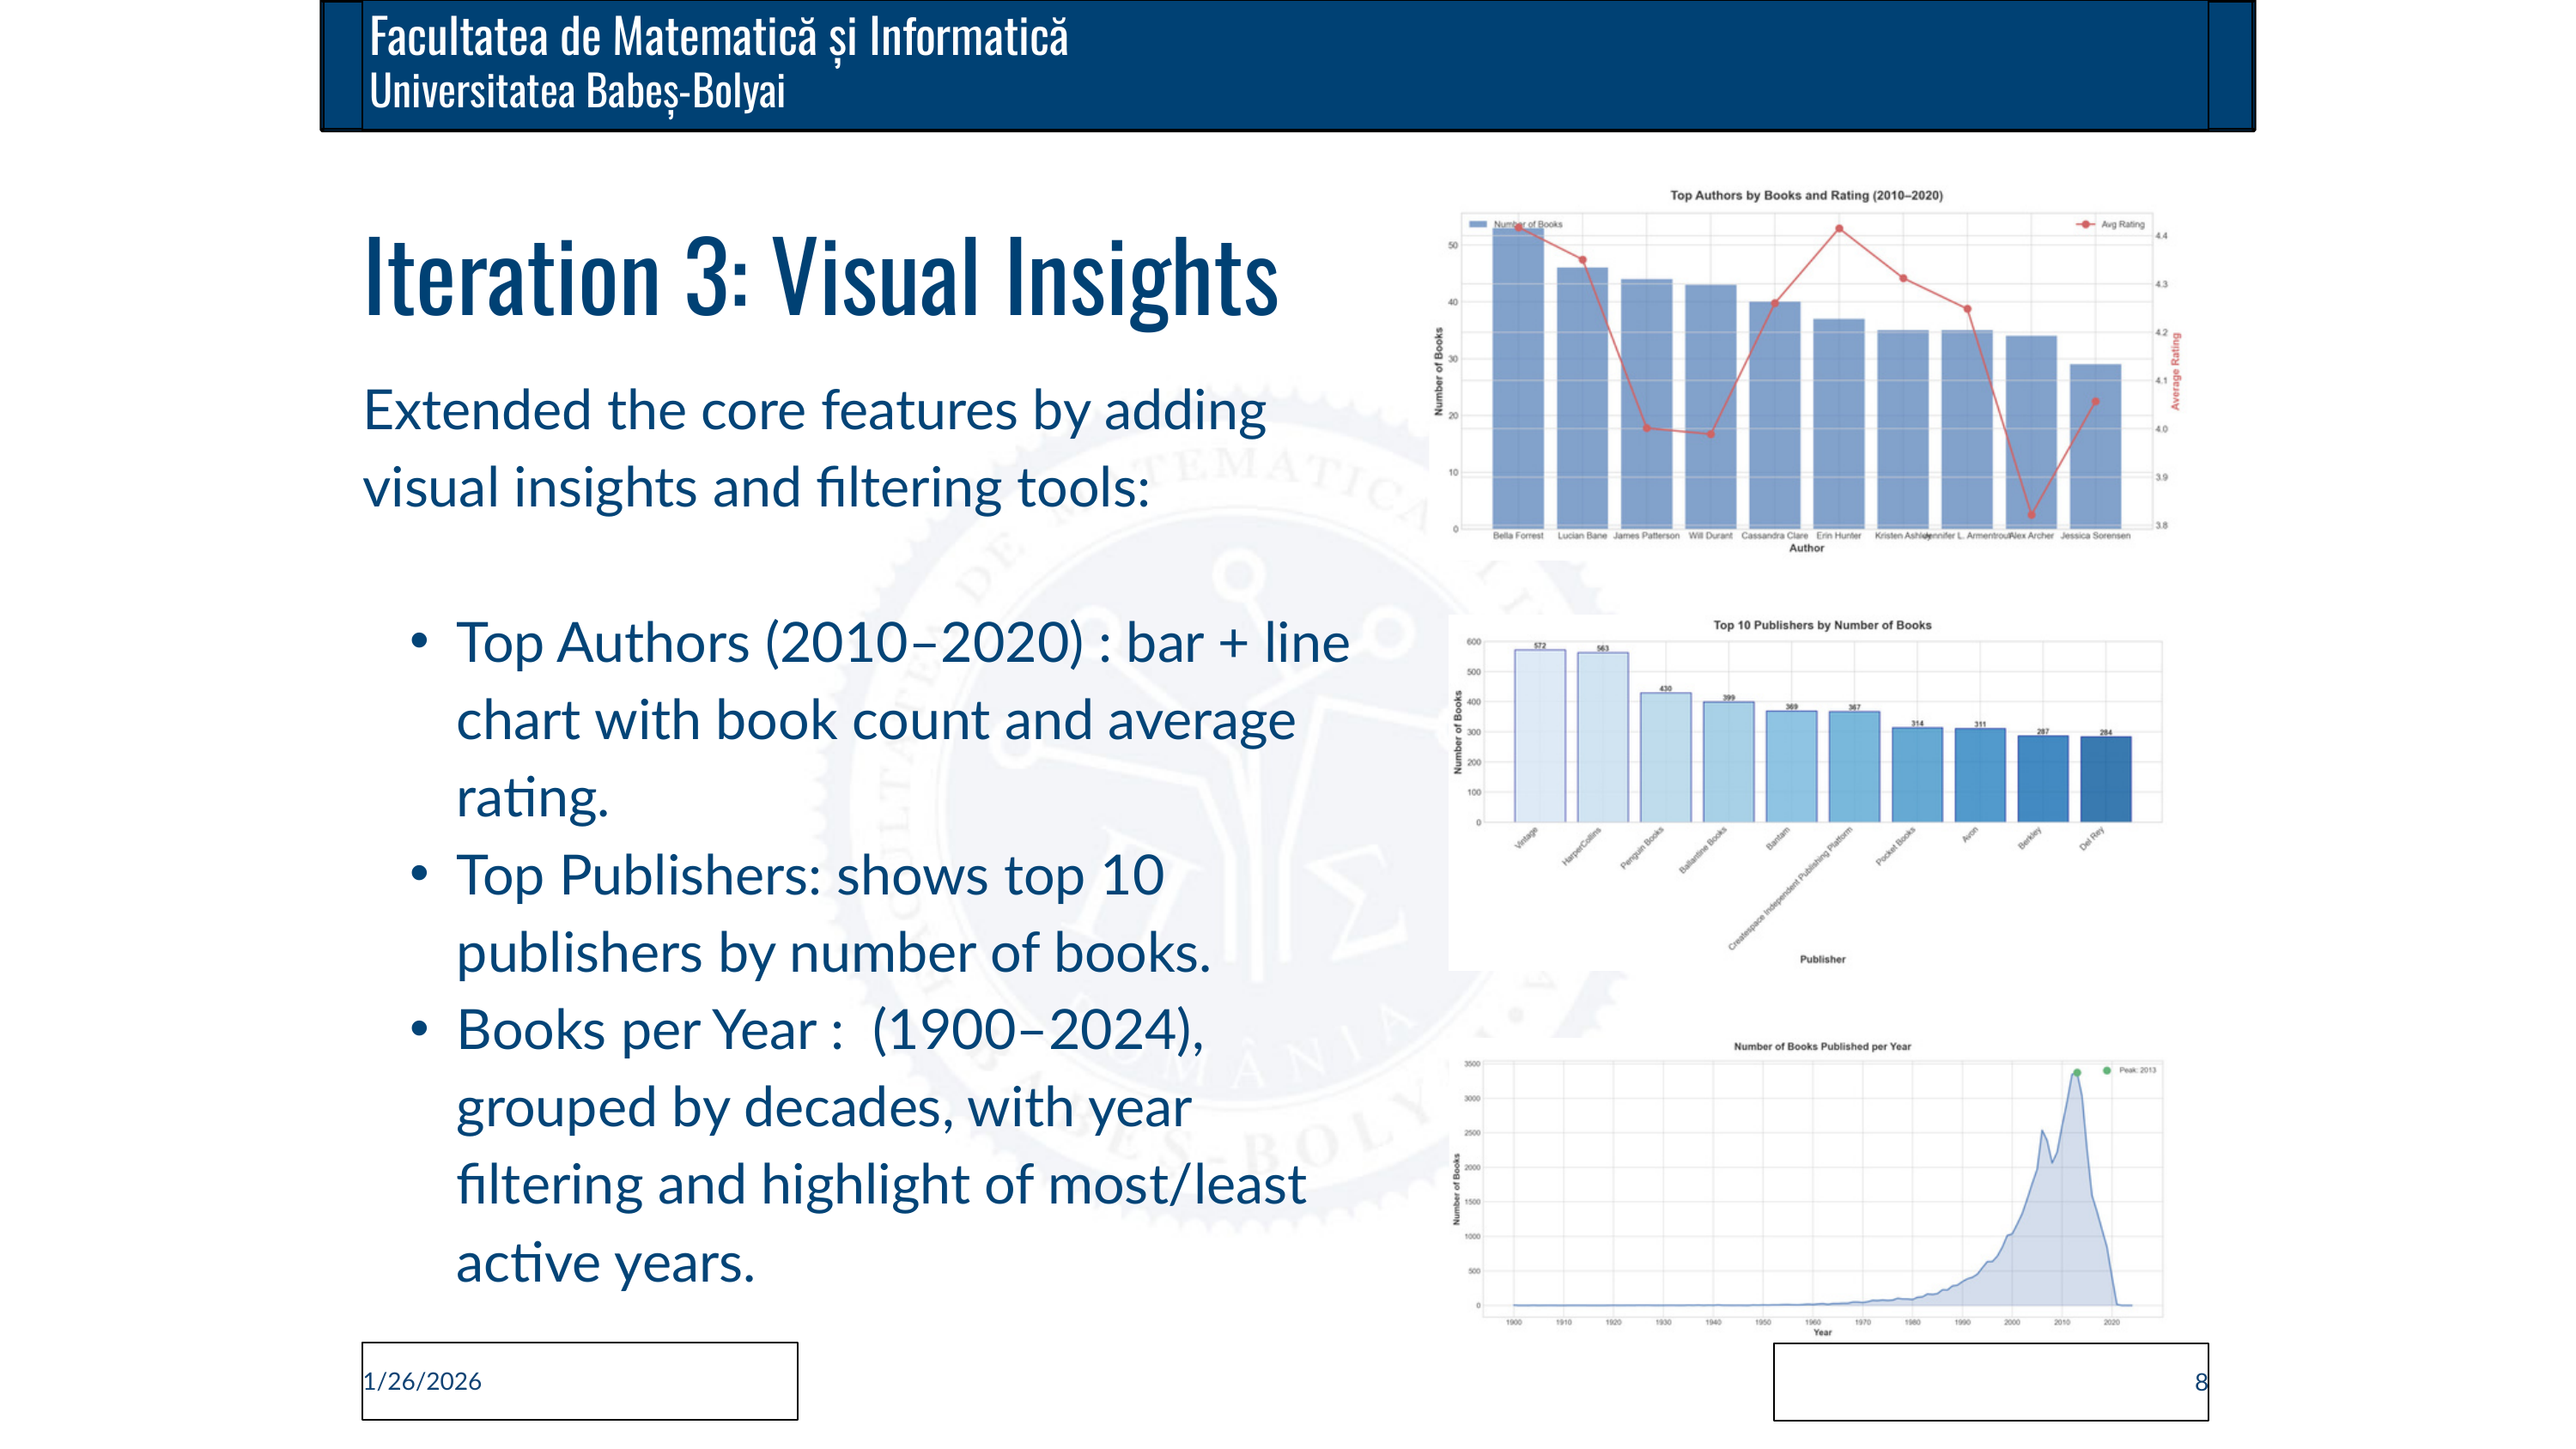

Facultatea de Matematică și Informatică
Universitatea Babeș-Bolyai

Iteration 3: Visual Insights

Extended the core features by adding visual insights and filtering tools:

Top Authors (2010–2020) : bar + line chart with book count and average rating.
Top Publishers: shows top 10 publishers by number of books.
Books per Year :  (1900–2024), grouped by decades, with year filtering and highlight of most/least active years.

1/26/2026

8